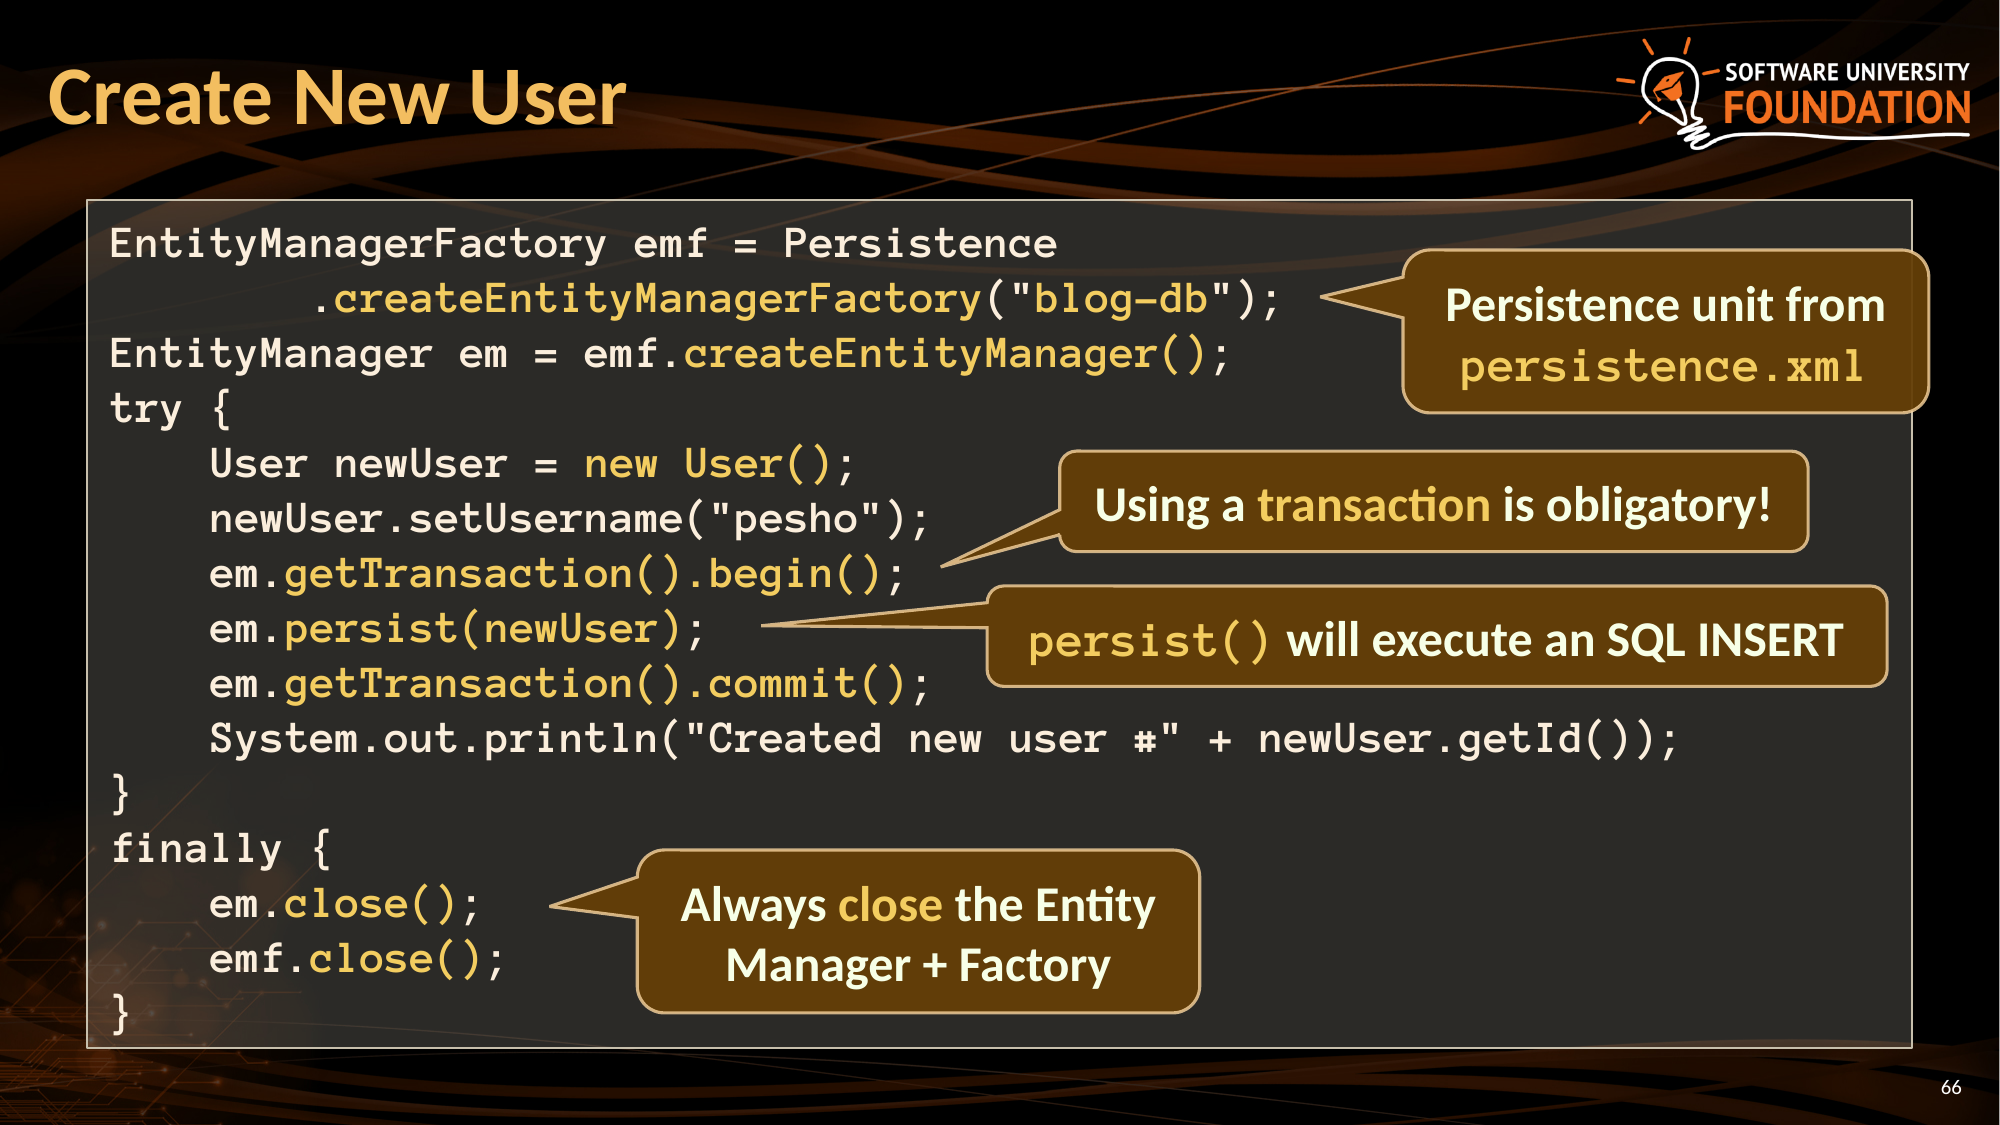

# Create New User
EntityManagerFactory emf = Persistence
        .createEntityManagerFactory("blog-db");
EntityManager em = emf.createEntityManager();
try {
    User newUser = new User();
    newUser.setUsername("pesho");
    em.getTransaction().begin();
    em.persist(newUser);
    em.getTransaction().commit();
    System.out.println("Created new user #" + newUser.getId());
}
finally {
    em.close();
    emf.close();
}
Persistence unit from persistence.xml
Using a transaction is obligatory!
persist() will execute an SQL INSERT
Always close the Entity Manager + Factory
66